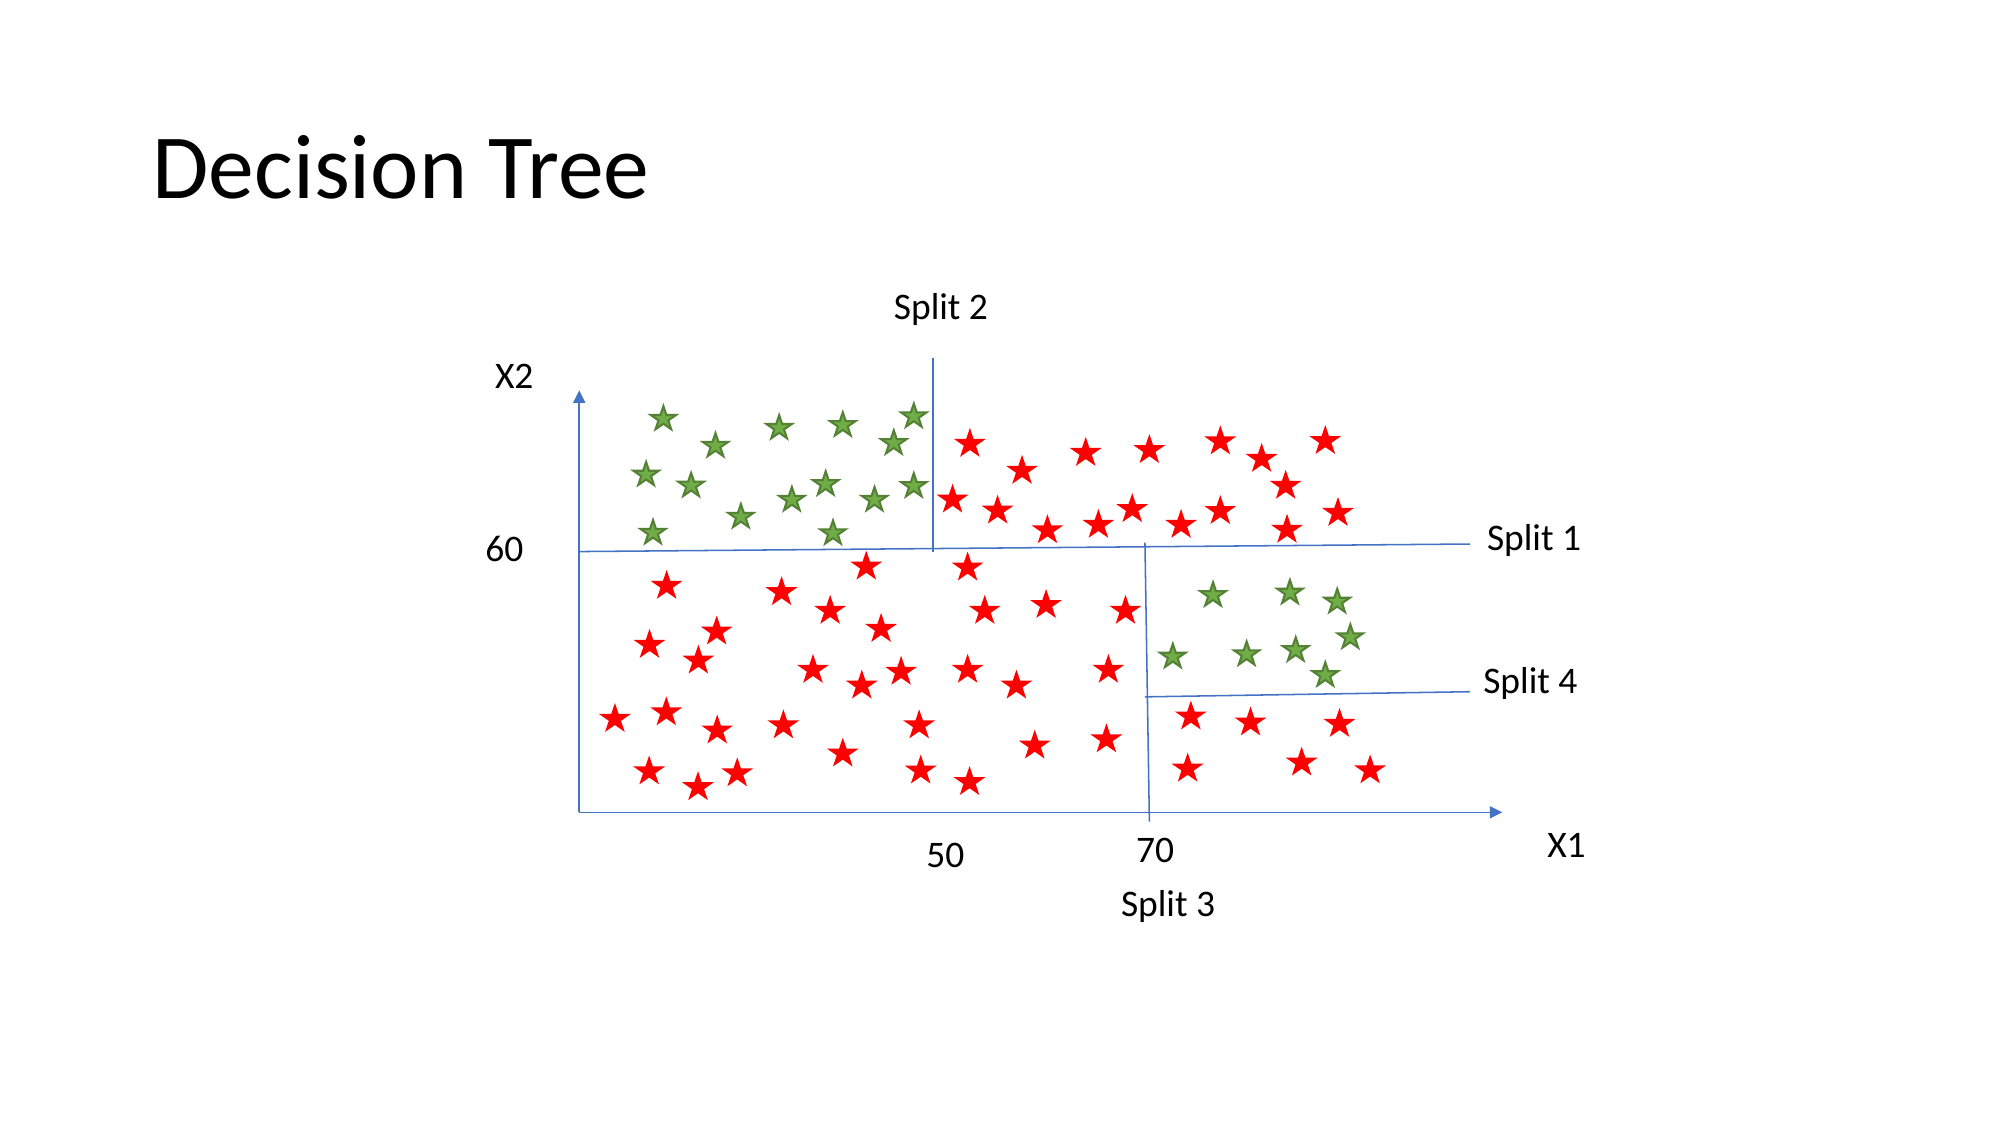

# Decision Tree
Split 2
X2

Split 1

60

Split 4

X1
70
50
Split 3